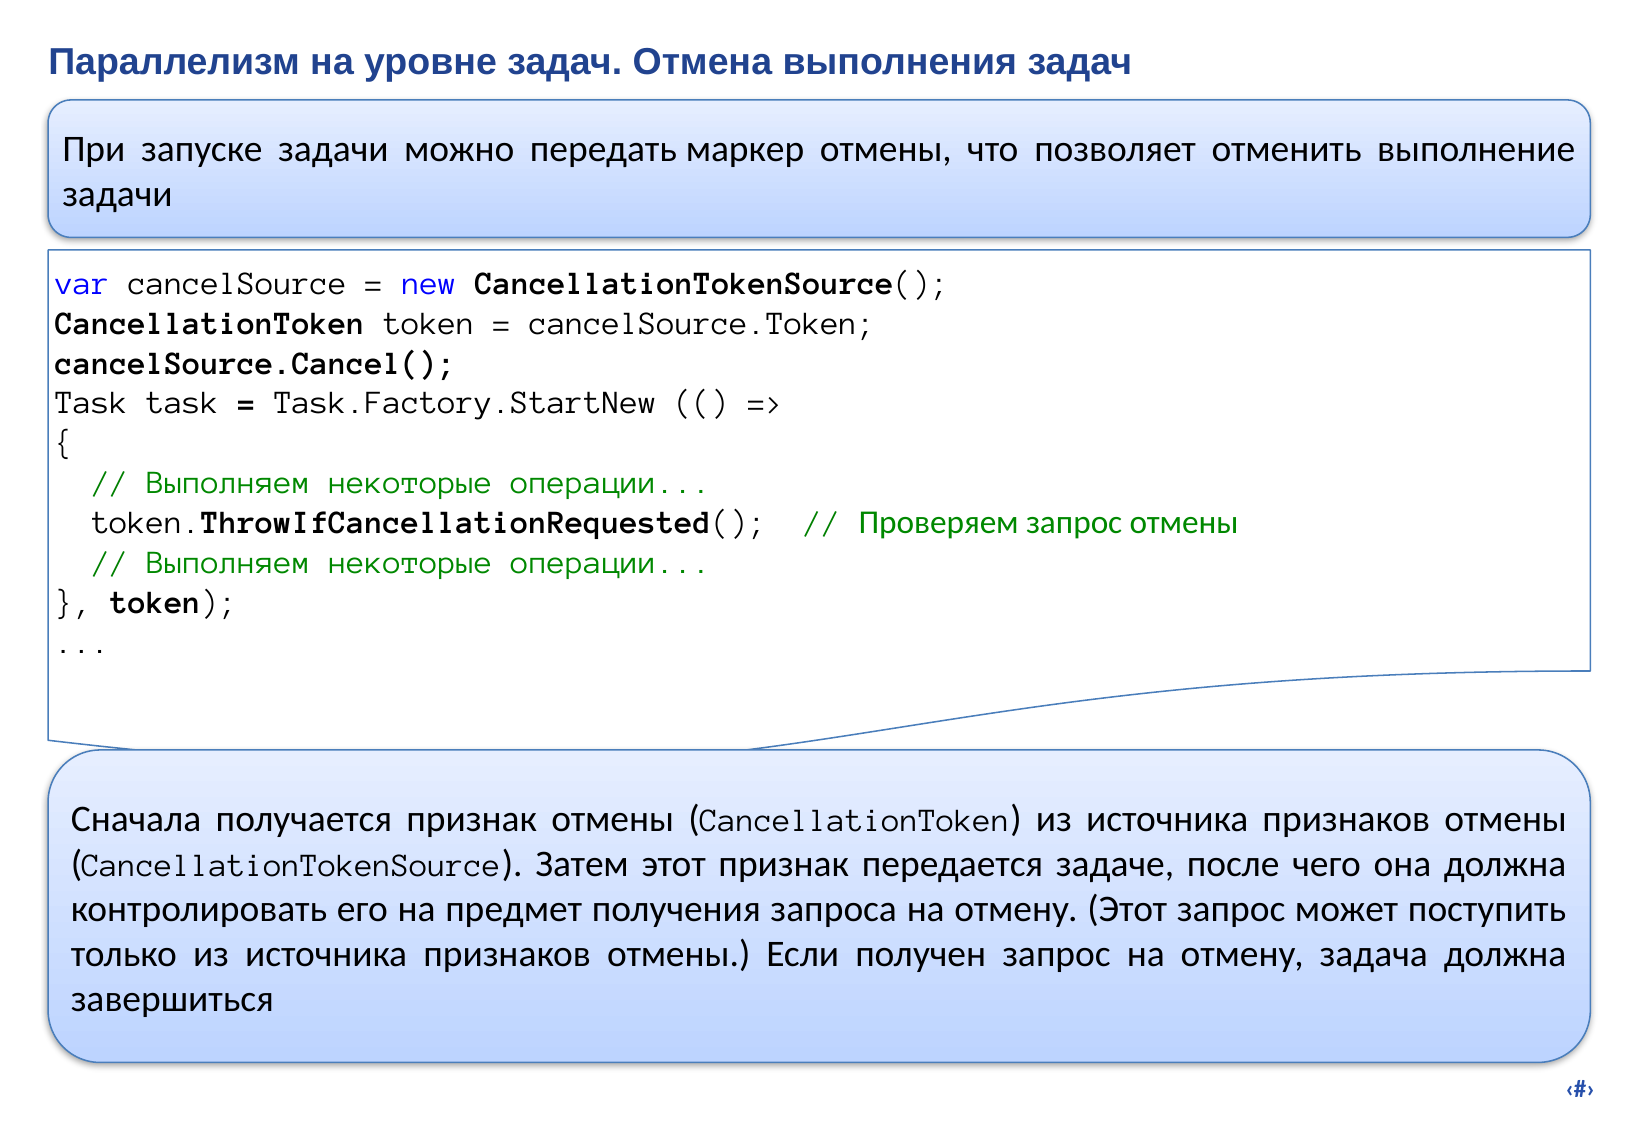

# Параллелизм на уровне задач. Отмена выполнения задач

При запуске задачи можно передать маркер отмены, что позволяет отменить выполнение задачи

var cancelSource = new CancellationTokenSource();
CancellationToken token = cancelSource.Token;
cancelSource.Cancel();
Task task = Task.Factory.StartNew (() =>
{
  // Выполняем некоторые операции...
  token.ThrowIfCancellationRequested();  // Проверяем запрос отмены
  // Выполняем некоторые операции...
}, token);
...

Сначала получается признак отмены (CancellationToken) из источника признаков отмены (CancellationTokenSource). Затем этот признак передается задаче, после чего она должна контролировать его на предмет получения запроса на отмену. (Этот запрос может поступить только из источника признаков отмены.) Если получен запрос на отмену, задача должна завершиться